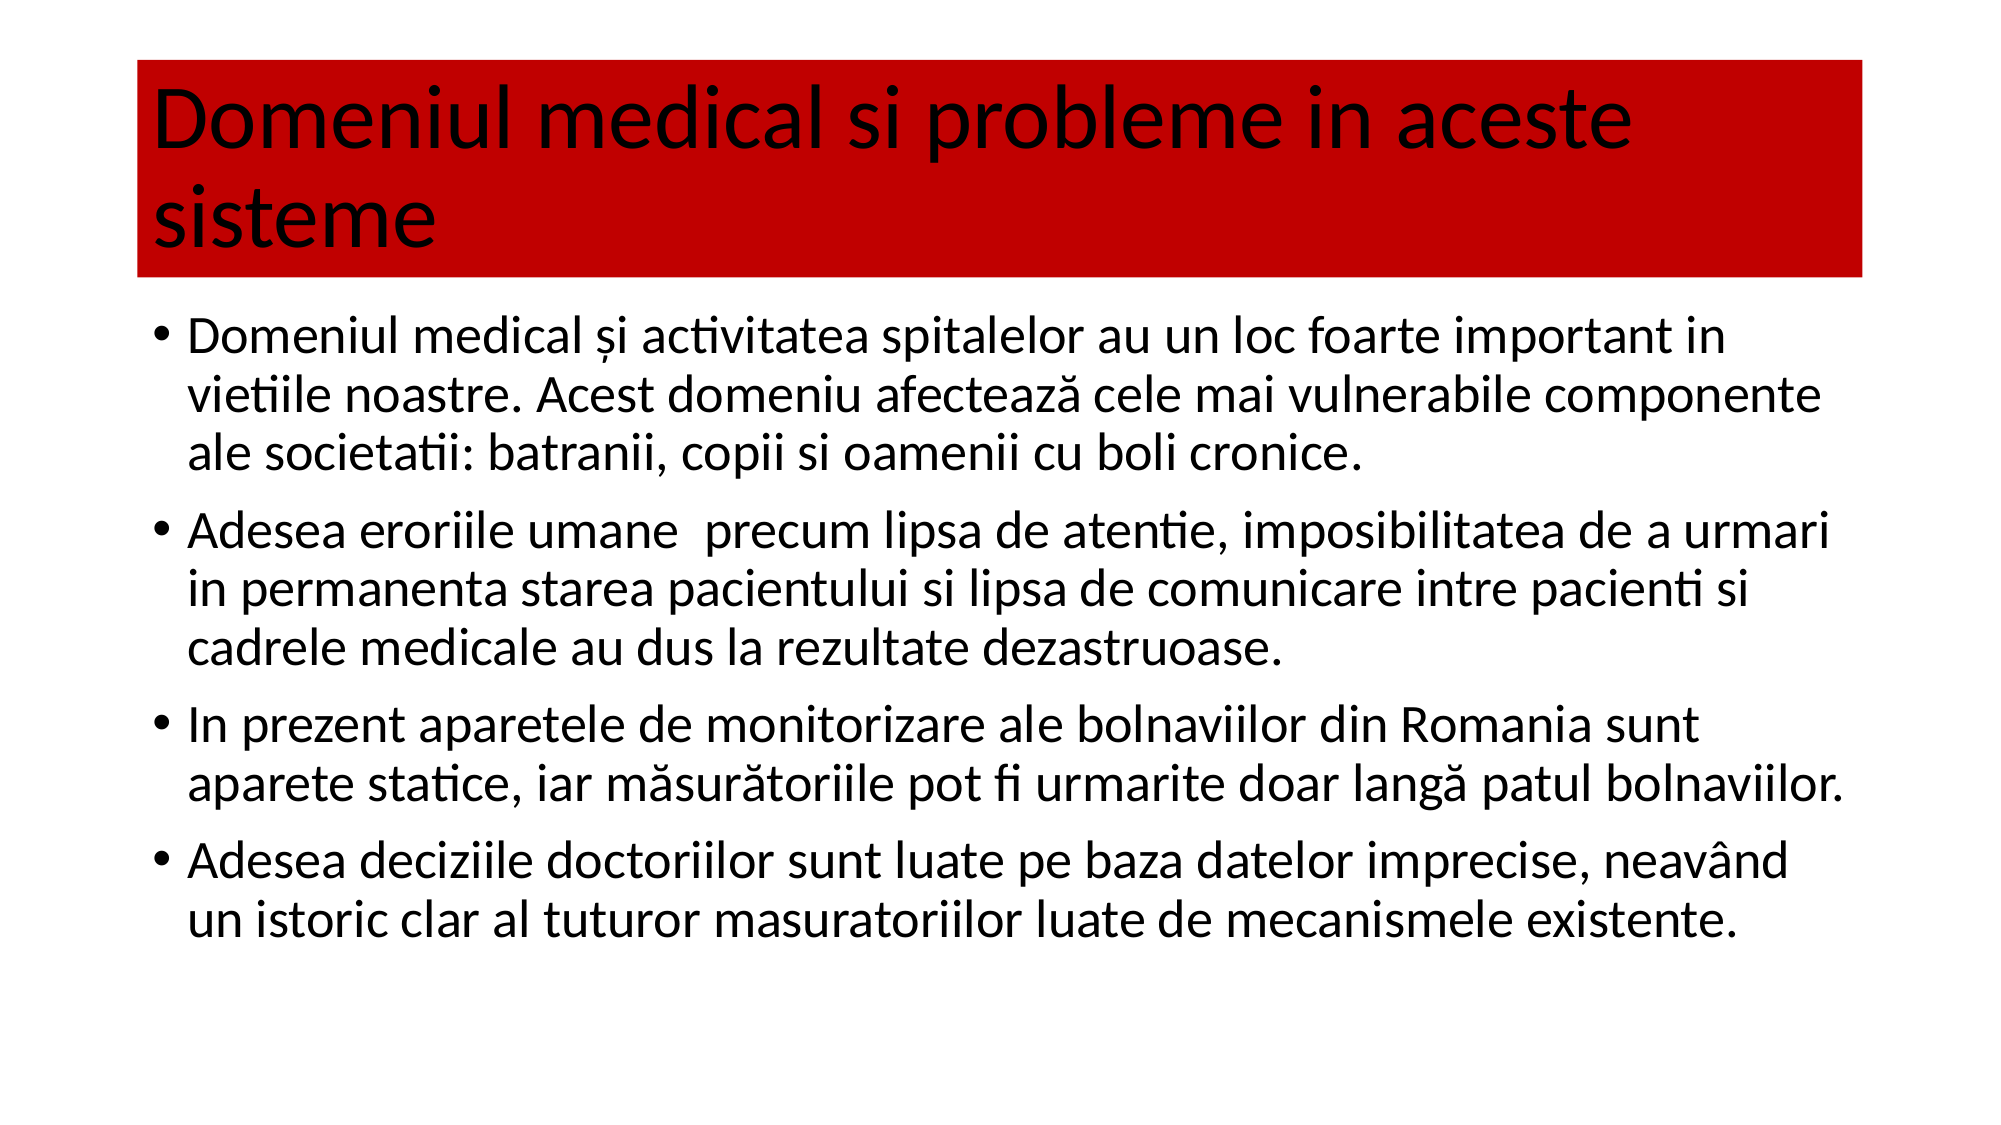

# Domeniul medical si probleme in aceste sisteme
Domeniul medical și activitatea spitalelor au un loc foarte important in vietiile noastre. Acest domeniu afectează cele mai vulnerabile componente ale societatii: batranii, copii si oamenii cu boli cronice.
Adesea eroriile umane  precum lipsa de atentie, imposibilitatea de a urmari in permanenta starea pacientului si lipsa de comunicare intre pacienti si cadrele medicale au dus la rezultate dezastruoase.
In prezent aparetele de monitorizare ale bolnaviilor din Romania sunt aparete statice, iar măsurătoriile pot fi urmarite doar langă patul bolnaviilor.
Adesea deciziile doctoriilor sunt luate pe baza datelor imprecise, neavând un istoric clar al tuturor masuratoriilor luate de mecanismele existente.